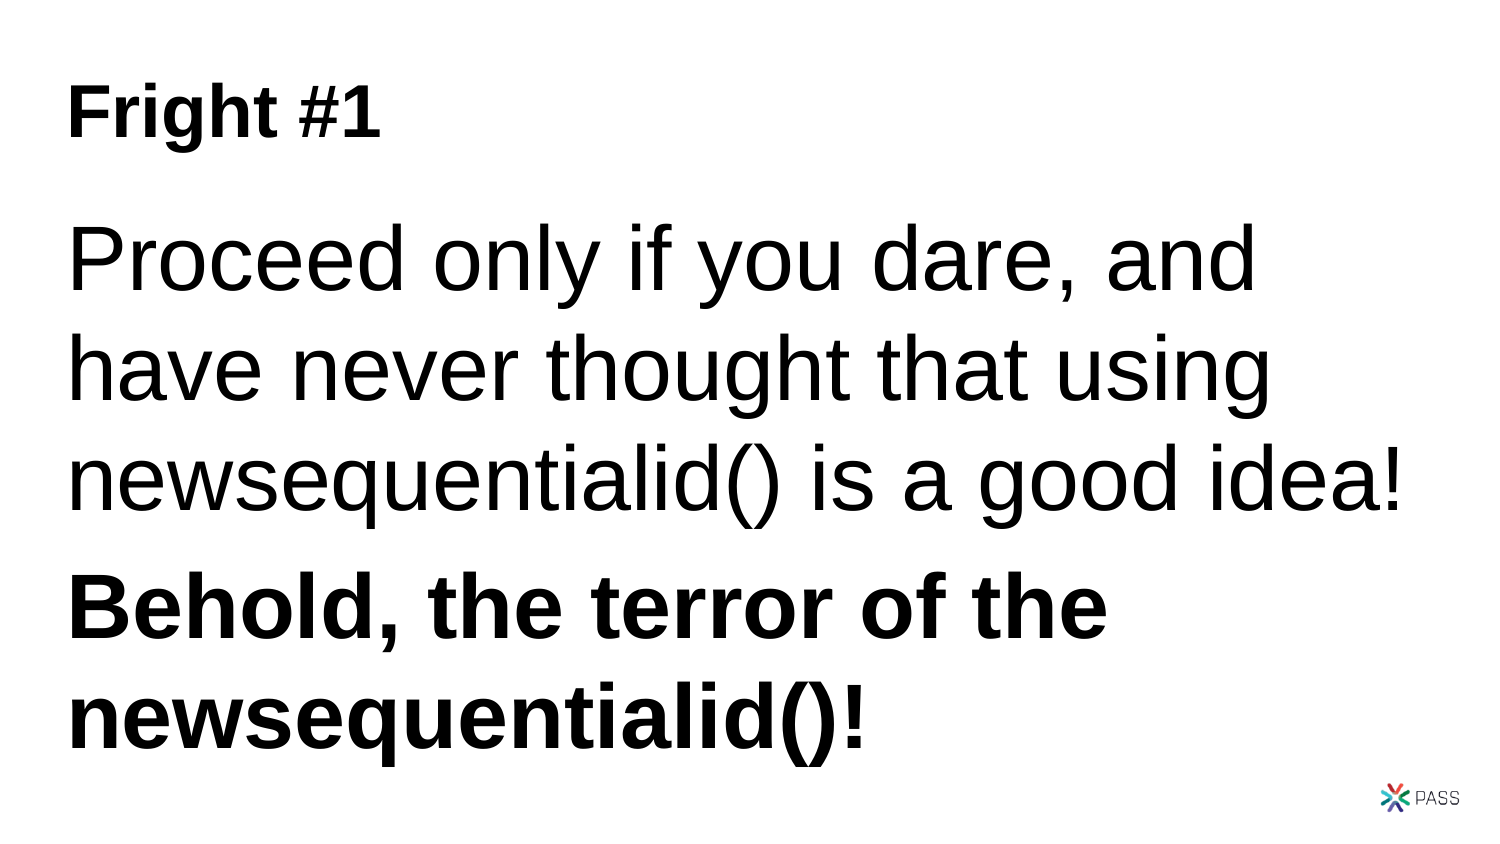

# Fright #1
Proceed only if you dare, and have never thought that using newsequentialid() is a good idea!
Behold, the terror of the newsequentialid()!